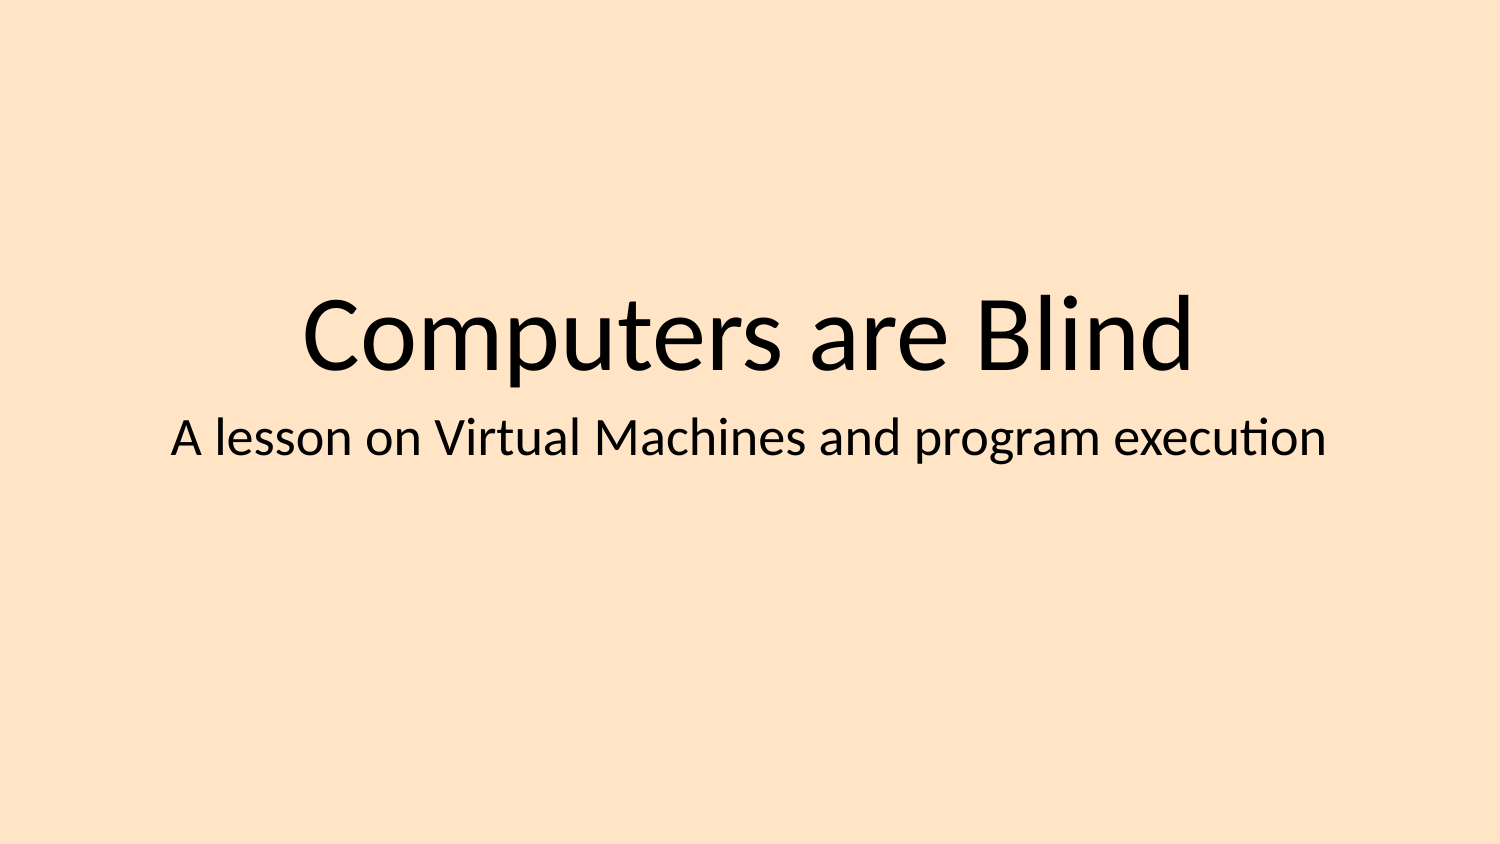

# Computers are Blind
A lesson on Virtual Machines and program execution